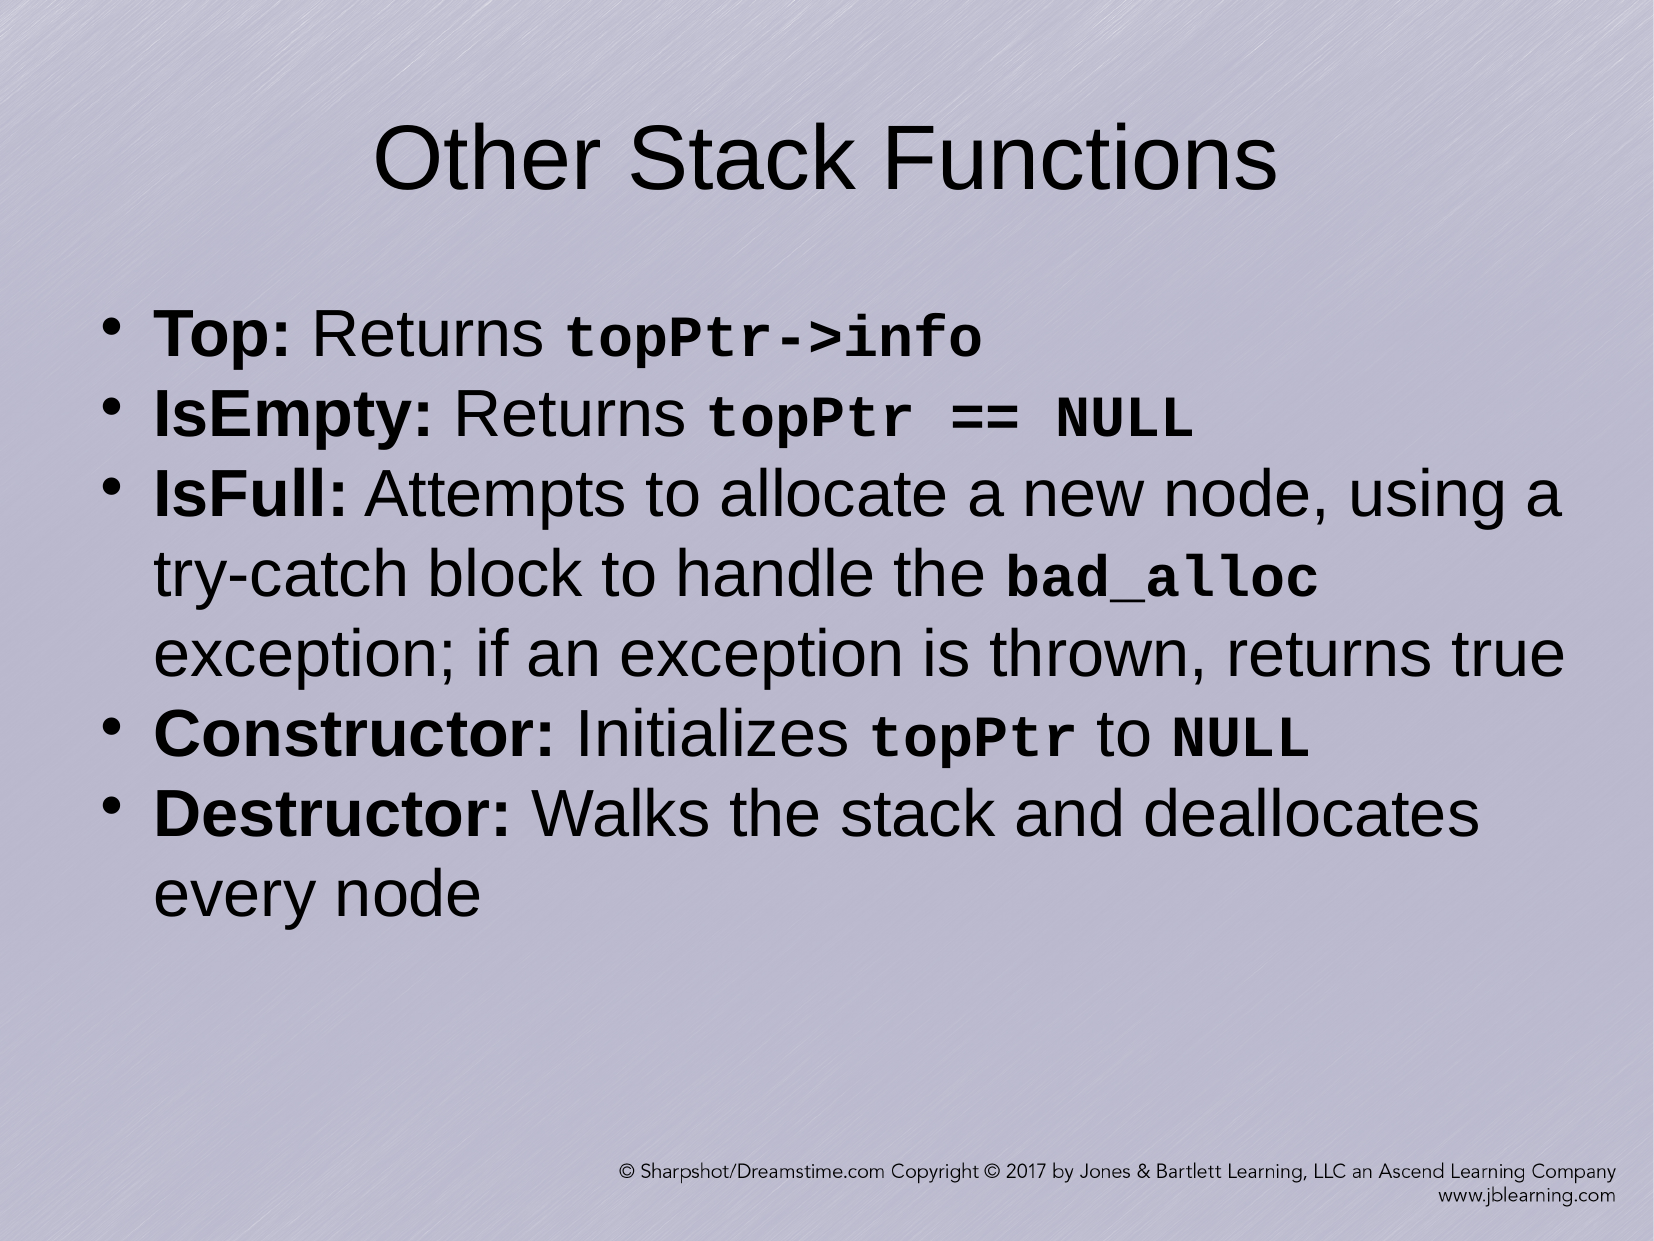

Other Stack Functions
Top: Returns topPtr->info
IsEmpty: Returns topPtr == NULL
IsFull: Attempts to allocate a new node, using a try-catch block to handle the bad_alloc exception; if an exception is thrown, returns true
Constructor: Initializes topPtr to NULL
Destructor: Walks the stack and deallocates every node